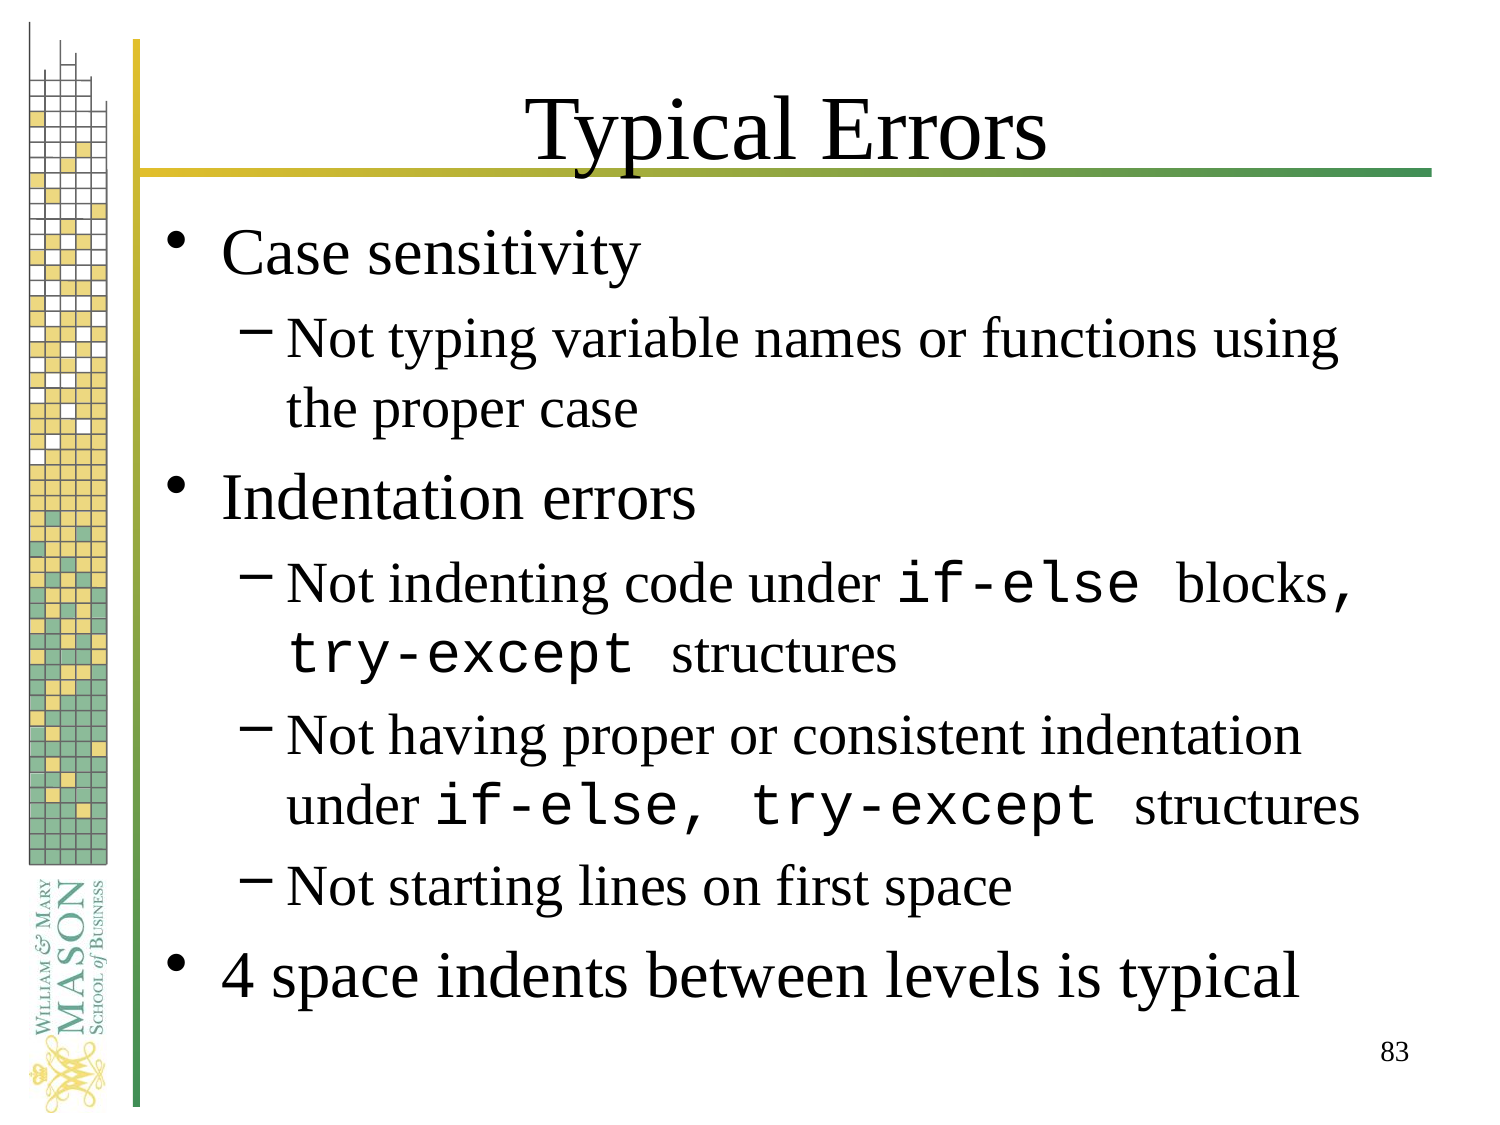

# Typical Errors
Case sensitivity
Not typing variable names or functions using the proper case
Indentation errors
Not indenting code under if-else blocks, try-except structures
Not having proper or consistent indentation under if-else, try-except structures
Not starting lines on first space
4 space indents between levels is typical
83